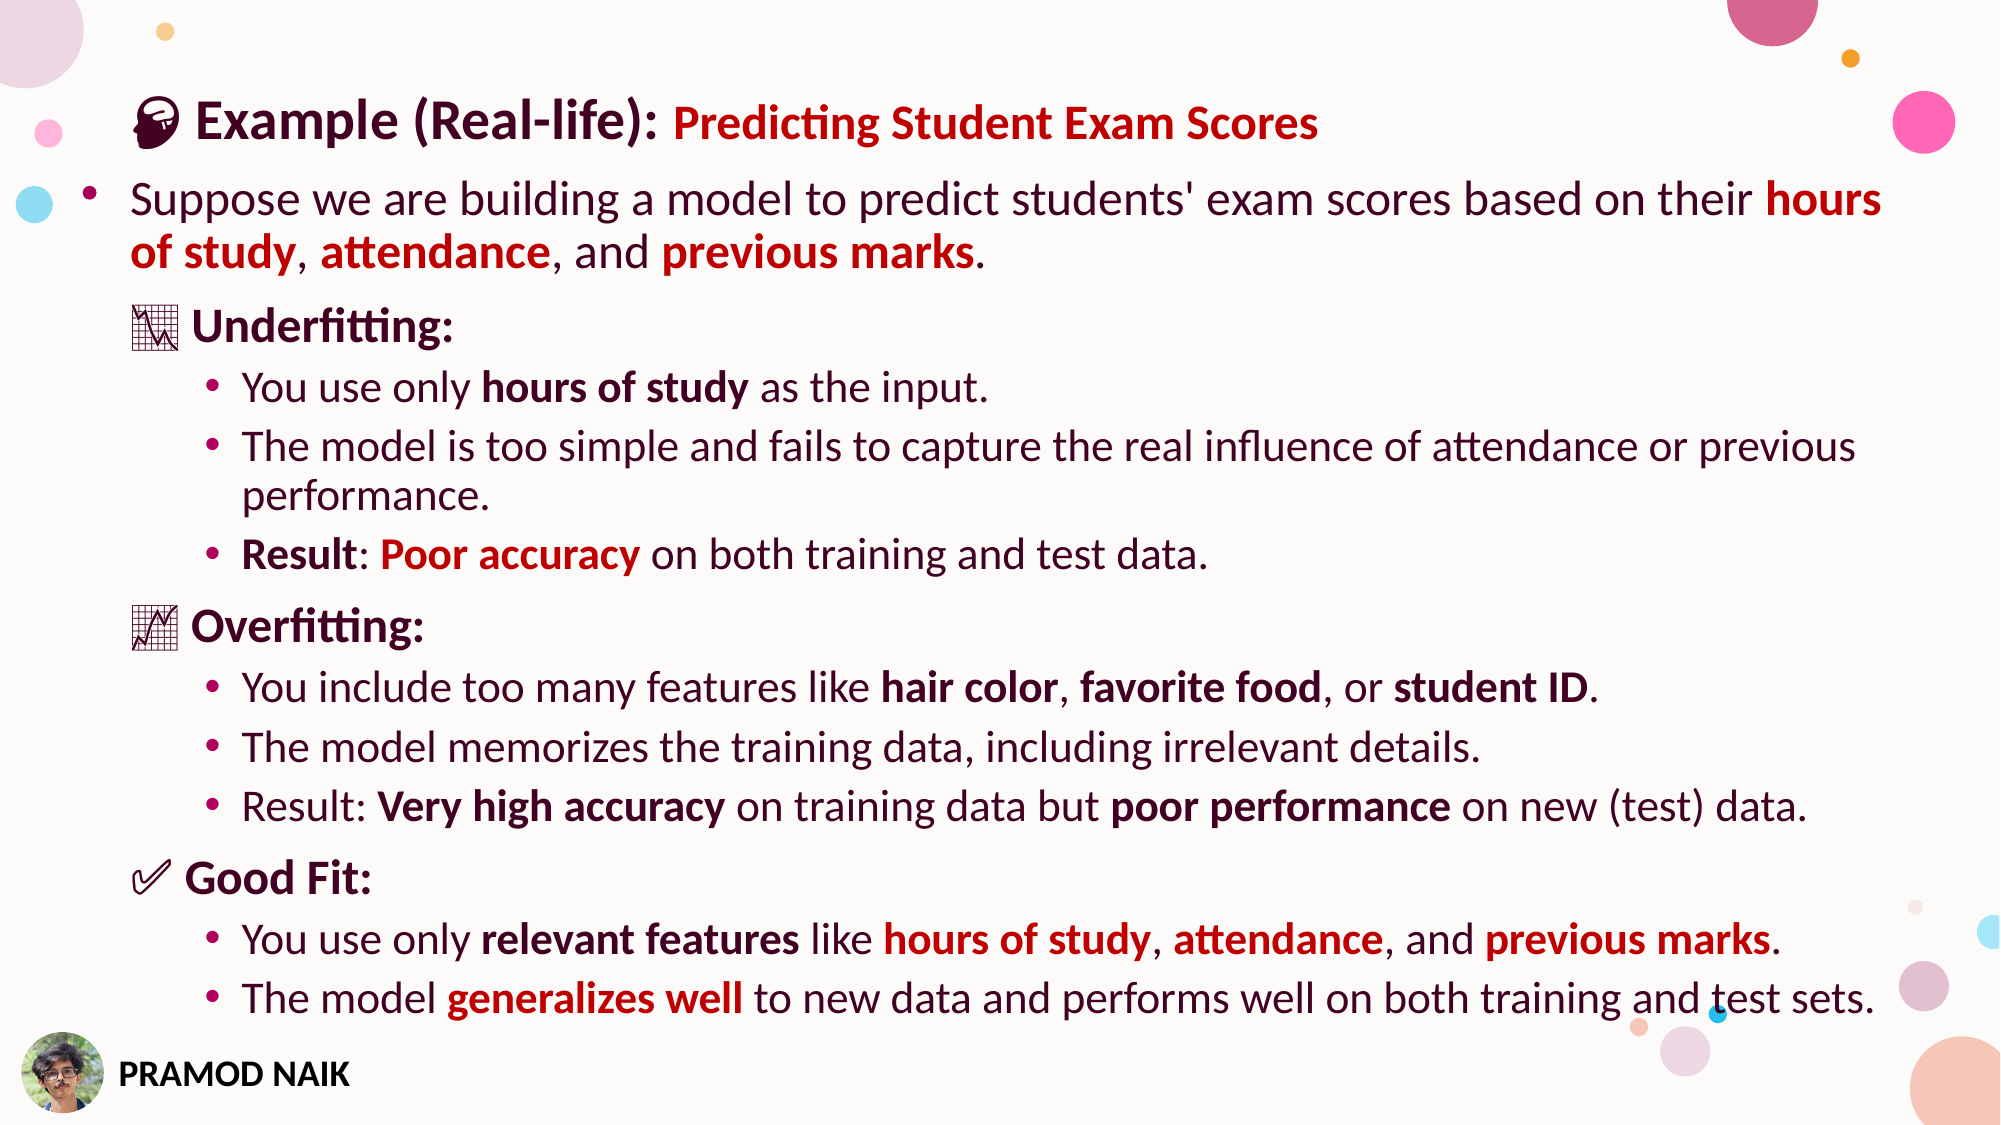

🧠 Example (Real-life): Predicting Student Exam Scores
Suppose we are building a model to predict students' exam scores based on their hours of study, attendance, and previous marks.
📉 Underfitting:
You use only hours of study as the input.
The model is too simple and fails to capture the real influence of attendance or previous performance.
Result: Poor accuracy on both training and test data.
📈 Overfitting:
You include too many features like hair color, favorite food, or student ID.
The model memorizes the training data, including irrelevant details.
Result: Very high accuracy on training data but poor performance on new (test) data.
✅ Good Fit:
You use only relevant features like hours of study, attendance, and previous marks.
The model generalizes well to new data and performs well on both training and test sets.